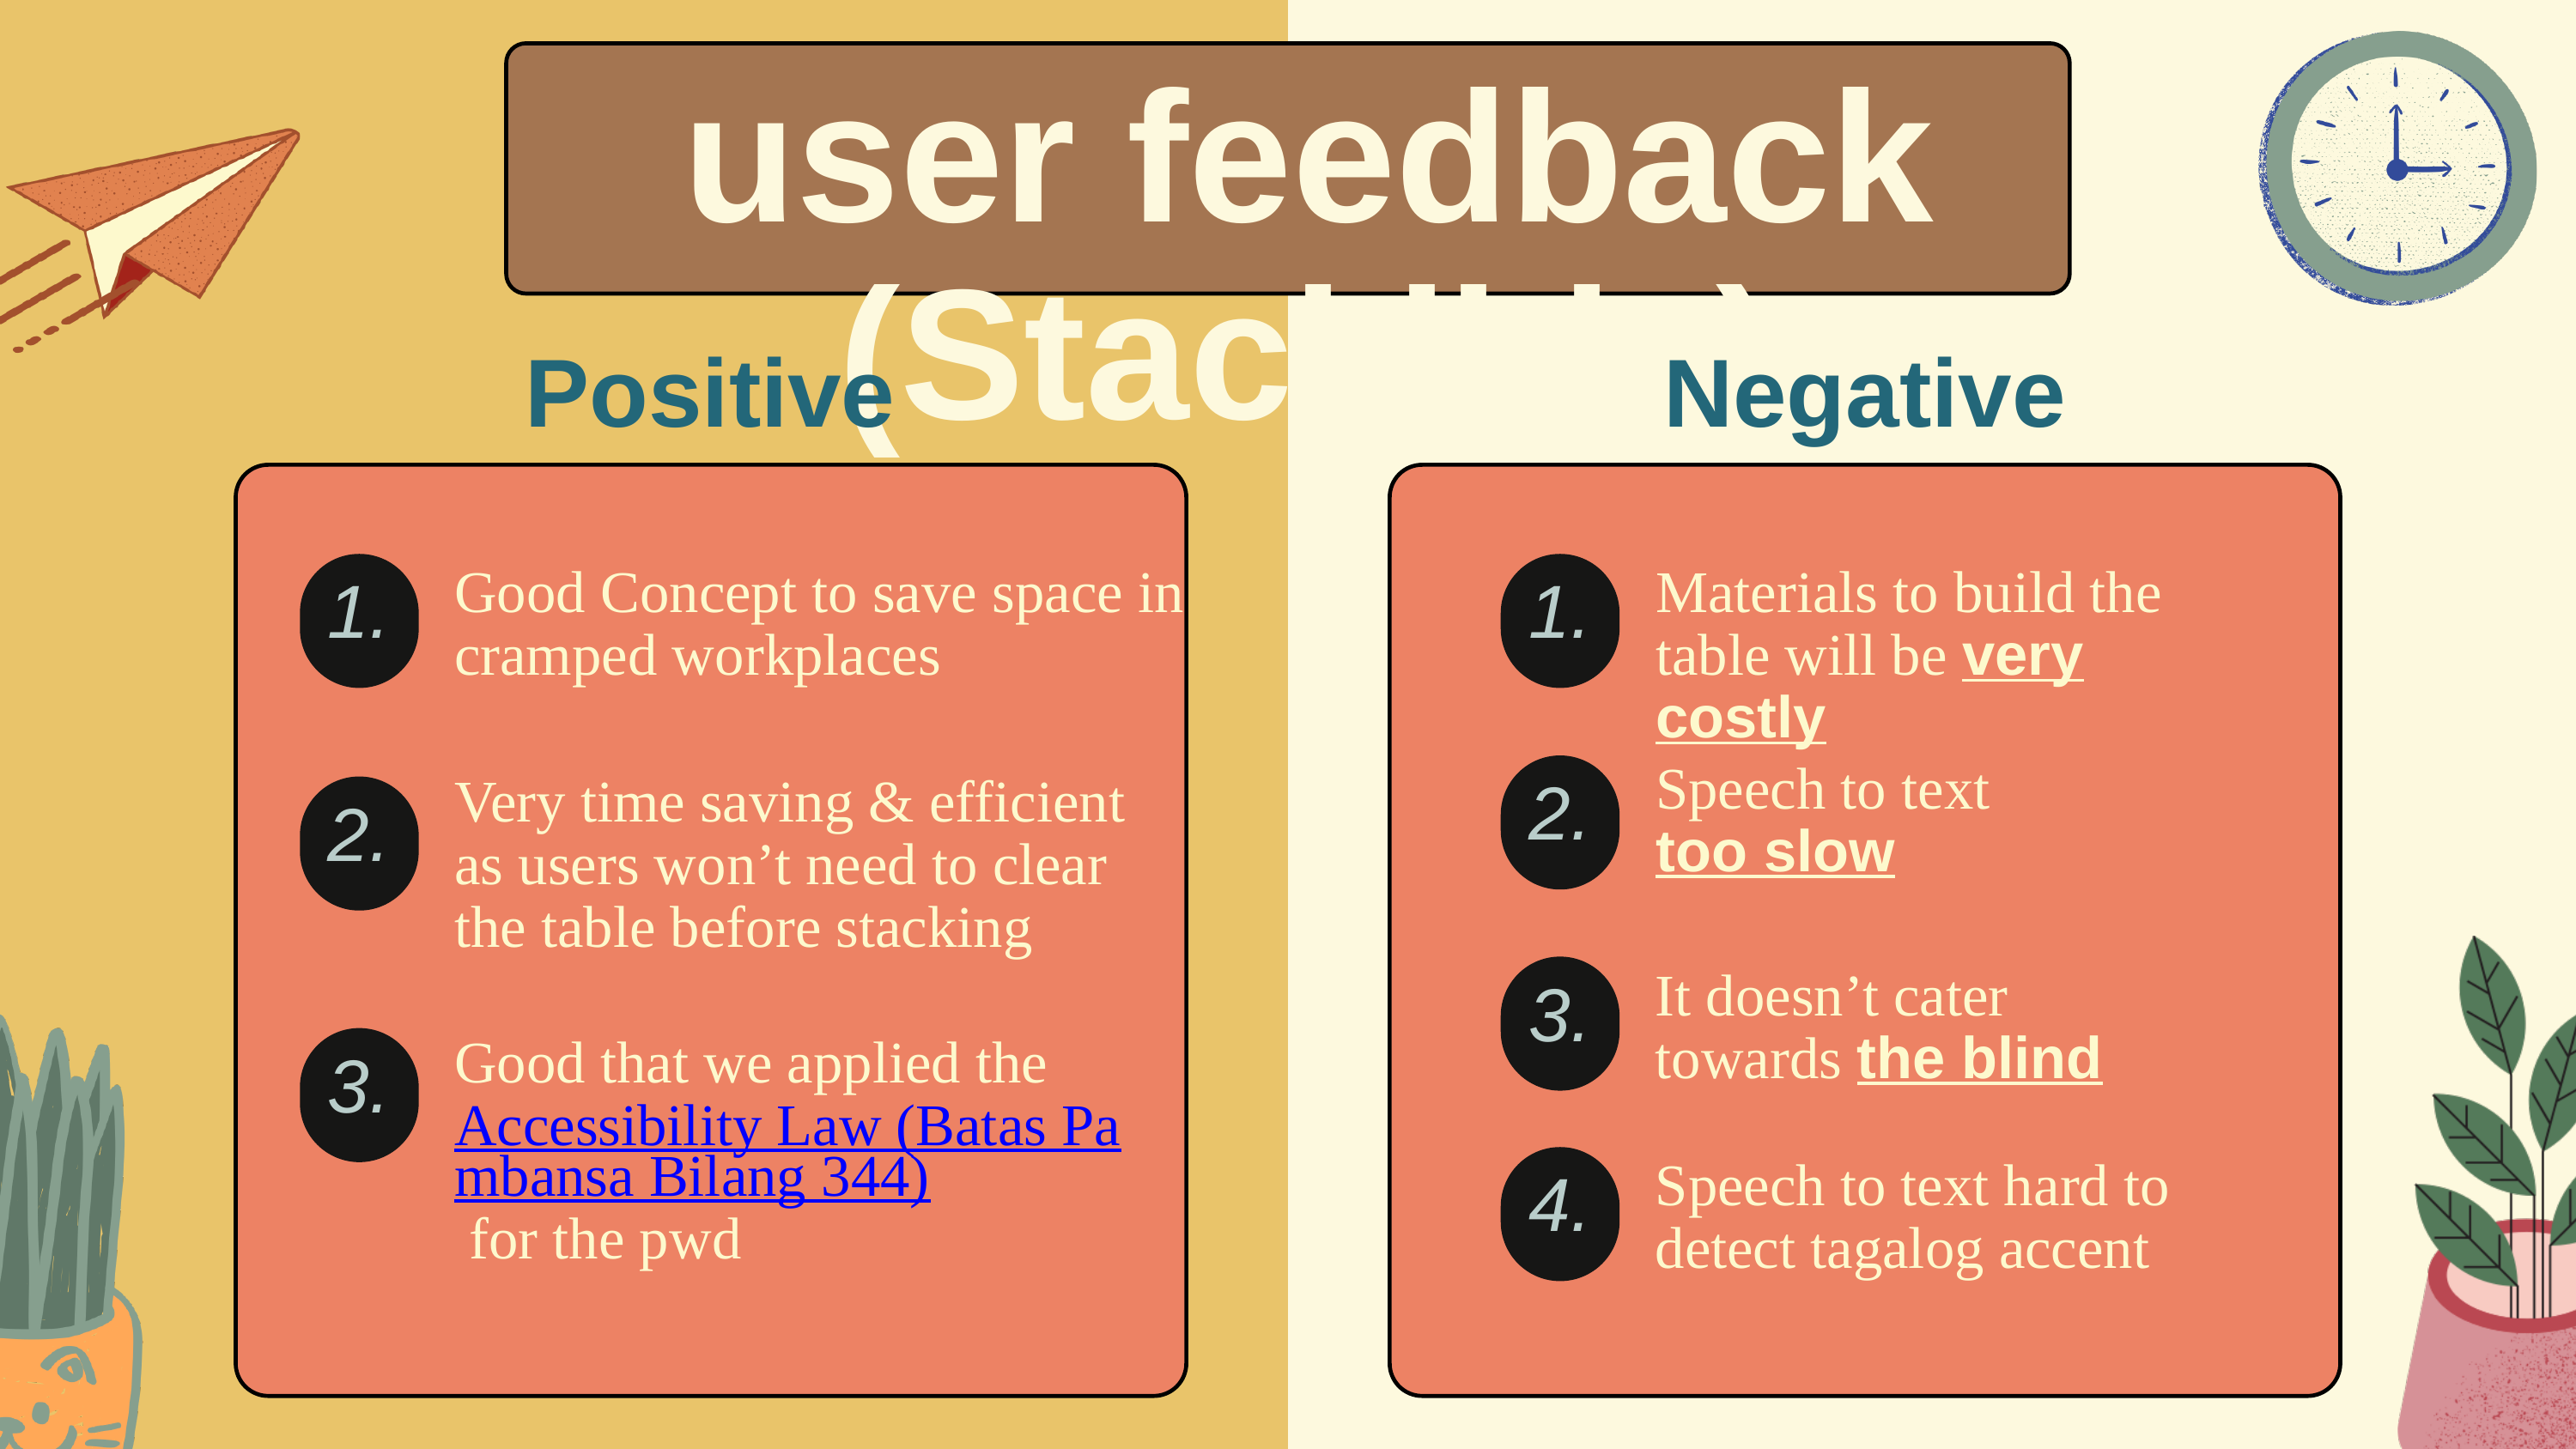

user feedback (Stackible)

Positive
Negative

1.

1.
Good Concept to save space in cramped workplaces
Materials to build the table will be very costly

2.
Speech to text too slow
Very time saving & efficient as users won’t need to clear the table before stacking

2.

3.
It doesn’t cater towards the blind

3.
Good that we applied the Accessibility Law (Batas Pambansa Bilang 344) for the pwd

4.
Speech to text hard to detect tagalog accent